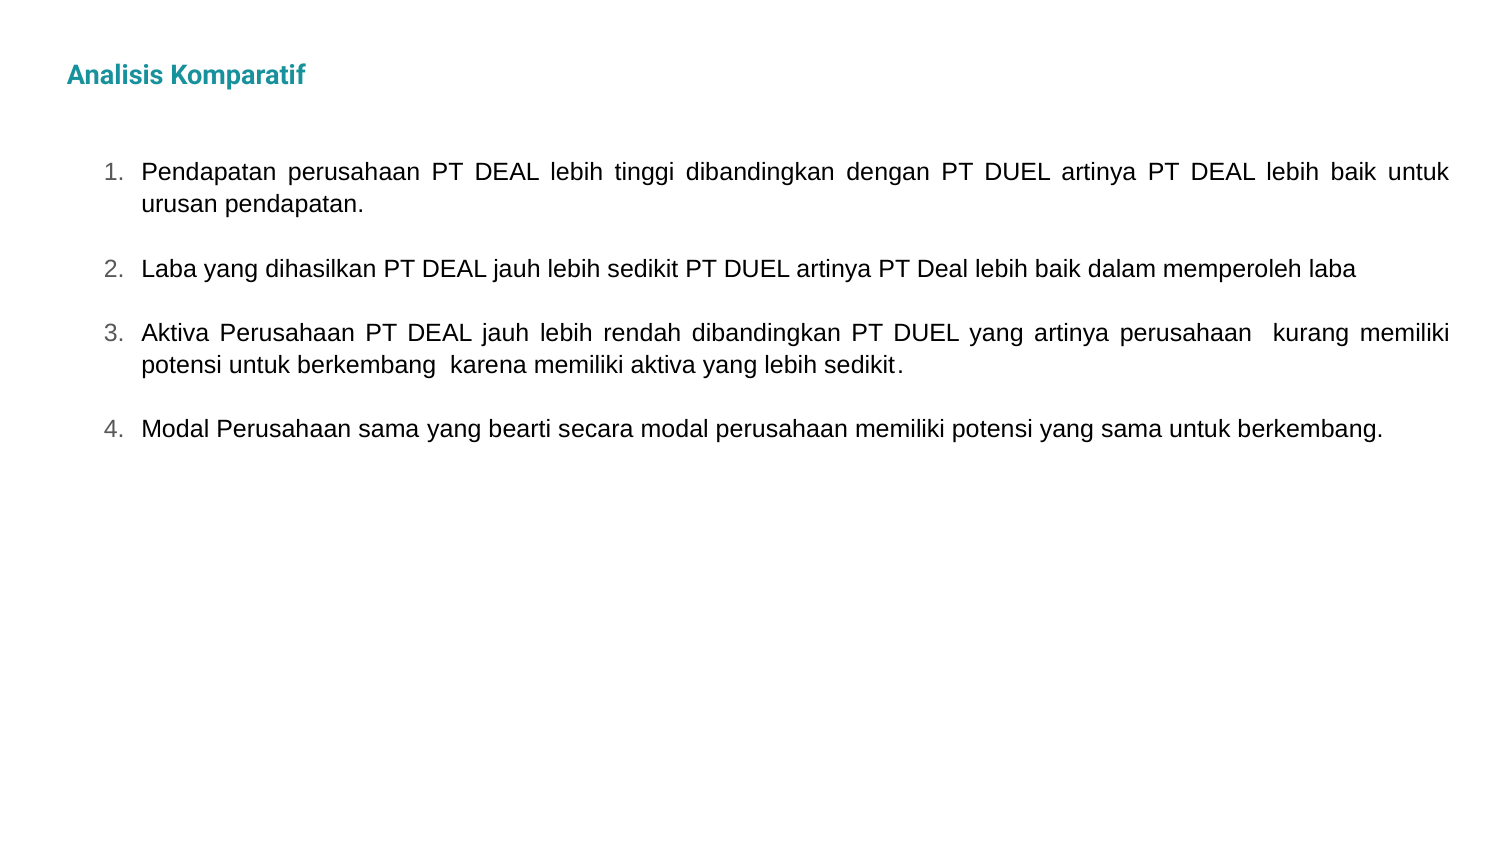

# Analisis Komparatif
Pendapatan perusahaan PT DEAL lebih tinggi dibandingkan dengan PT DUEL artinya PT DEAL lebih baik untuk urusan pendapatan.

Laba yang dihasilkan PT DEAL jauh lebih sedikit PT DUEL artinya PT Deal lebih baik dalam memperoleh laba

Aktiva Perusahaan PT DEAL jauh lebih rendah dibandingkan PT DUEL yang artinya perusahaan  kurang memiliki potensi untuk berkembang  karena memiliki aktiva yang lebih sedikit.

Modal Perusahaan sama yang bearti secara modal perusahaan memiliki potensi yang sama untuk berkembang.